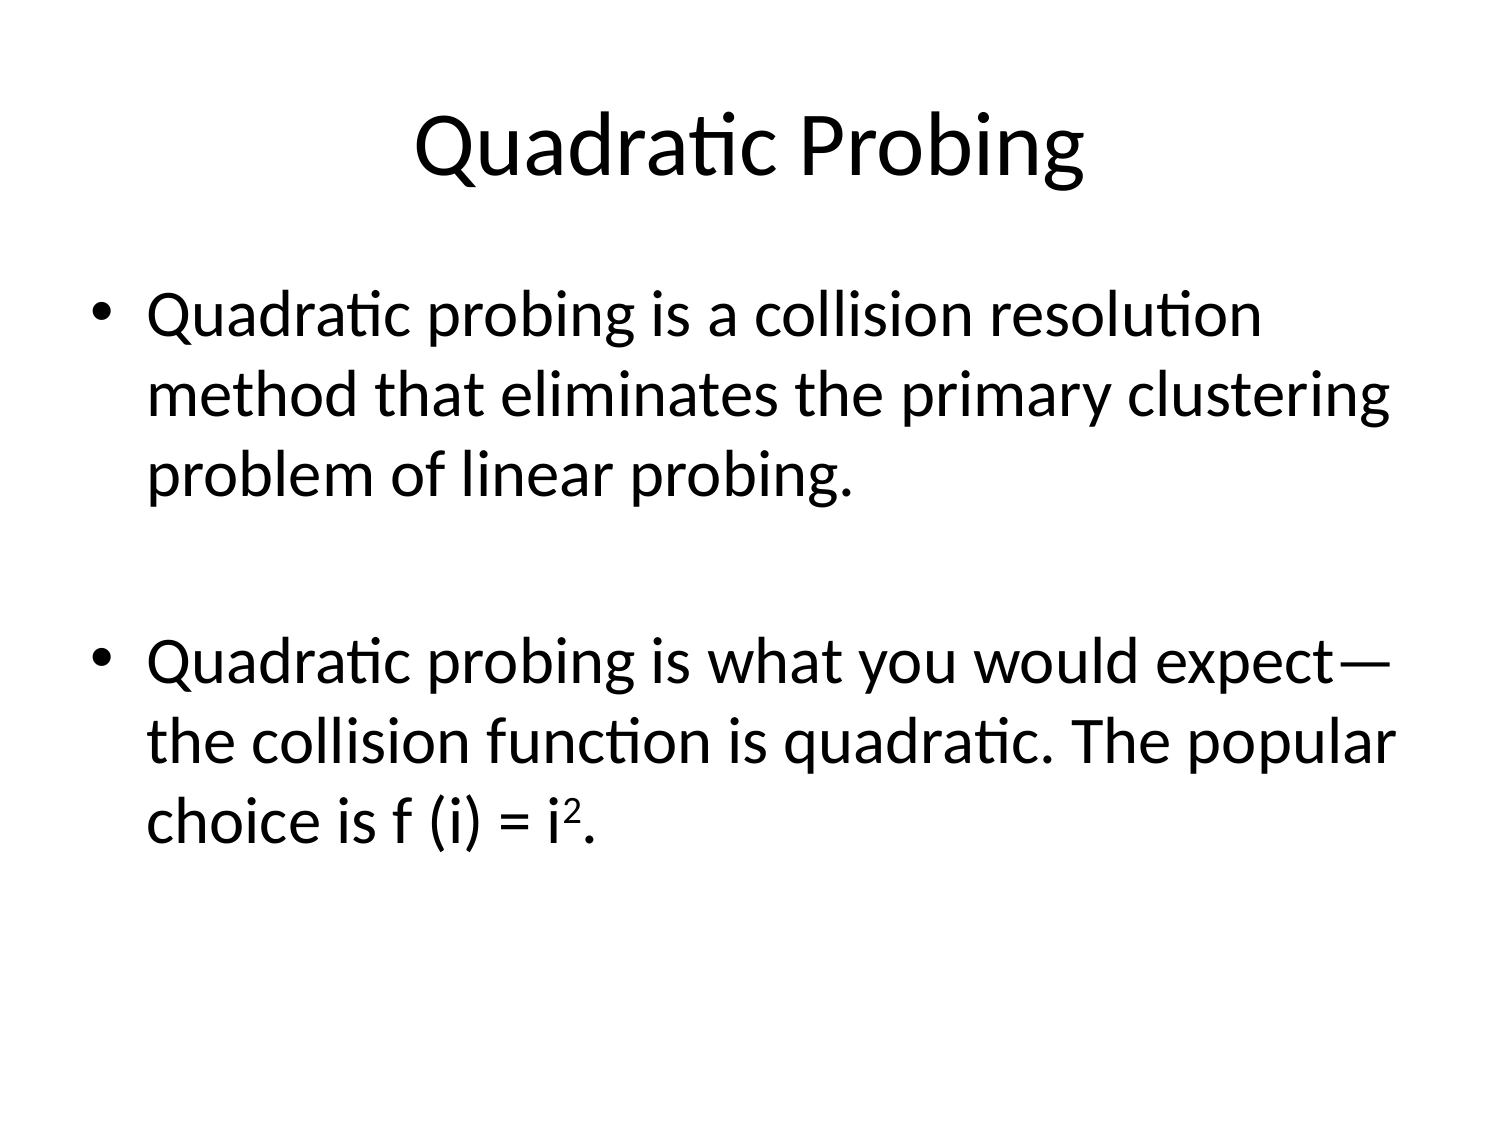

# Quadratic Probing
Quadratic probing is a collision resolution method that eliminates the primary clustering problem of linear probing.

Quadratic probing is what you would expect—the collision function is quadratic. The popular choice is f (i) = i2.